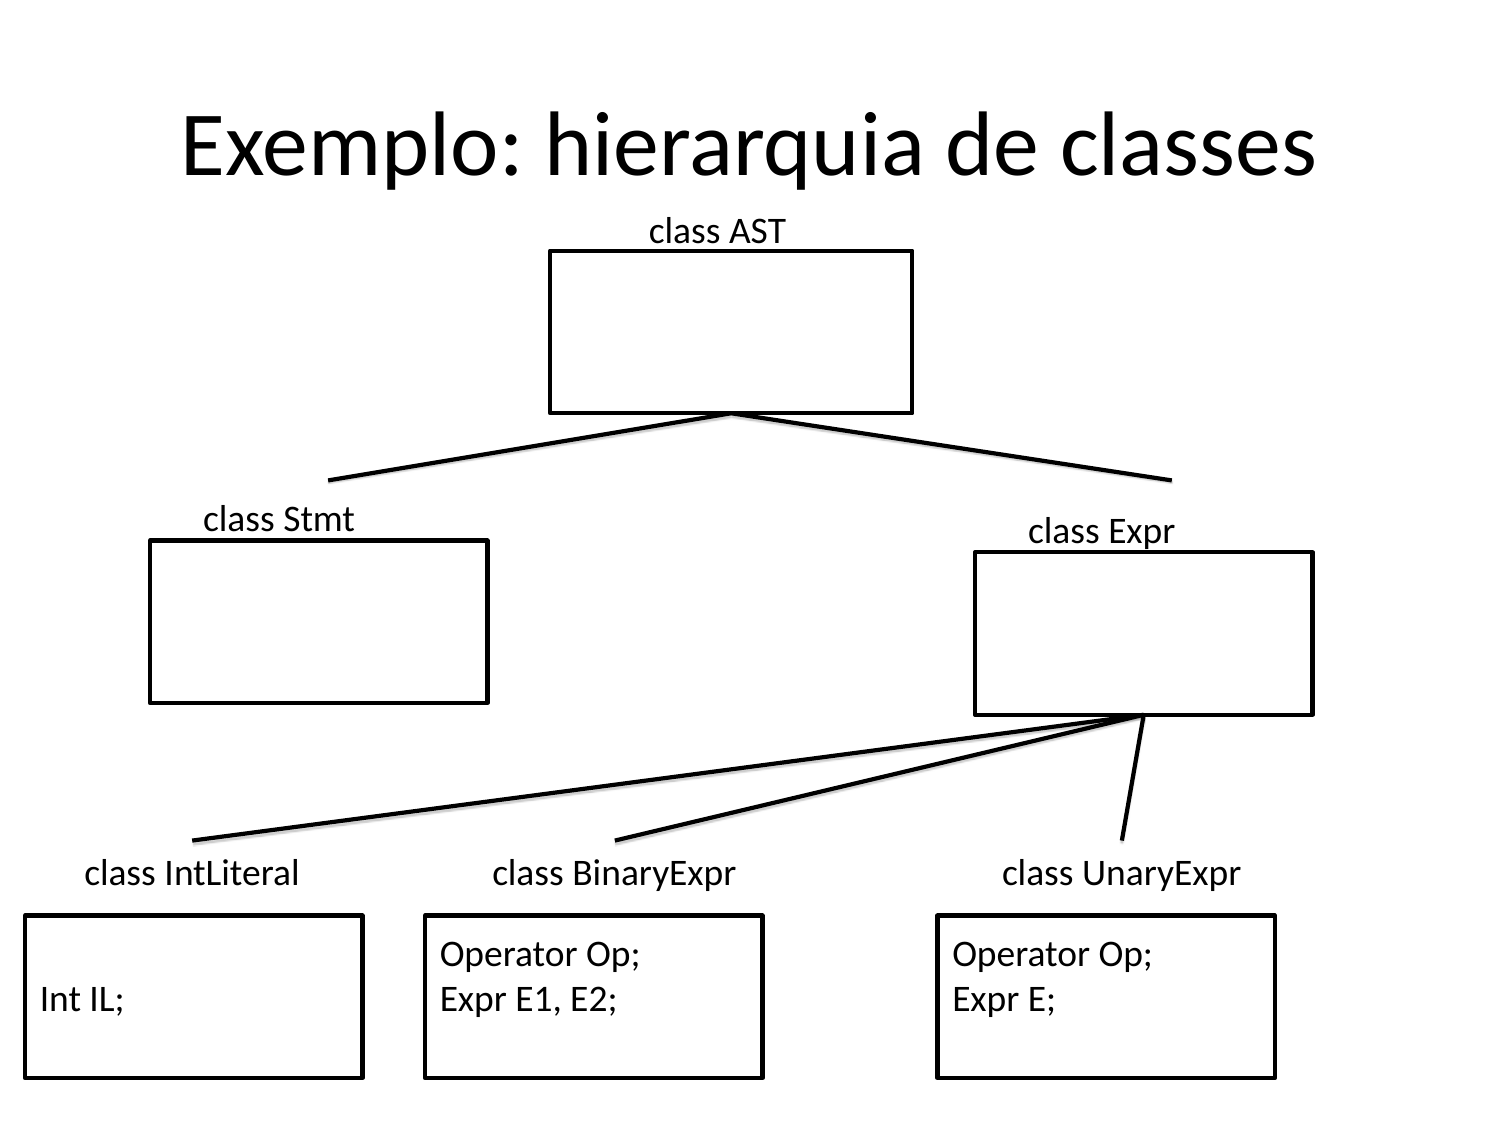

# Exemplo: hierarquia de classes
class AST

class Stmt

class Expr

class IntLiteral
Int IL;
class BinaryExpr
Operator Op;
Expr E1, E2;
class UnaryExpr
Operator Op;
Expr E;